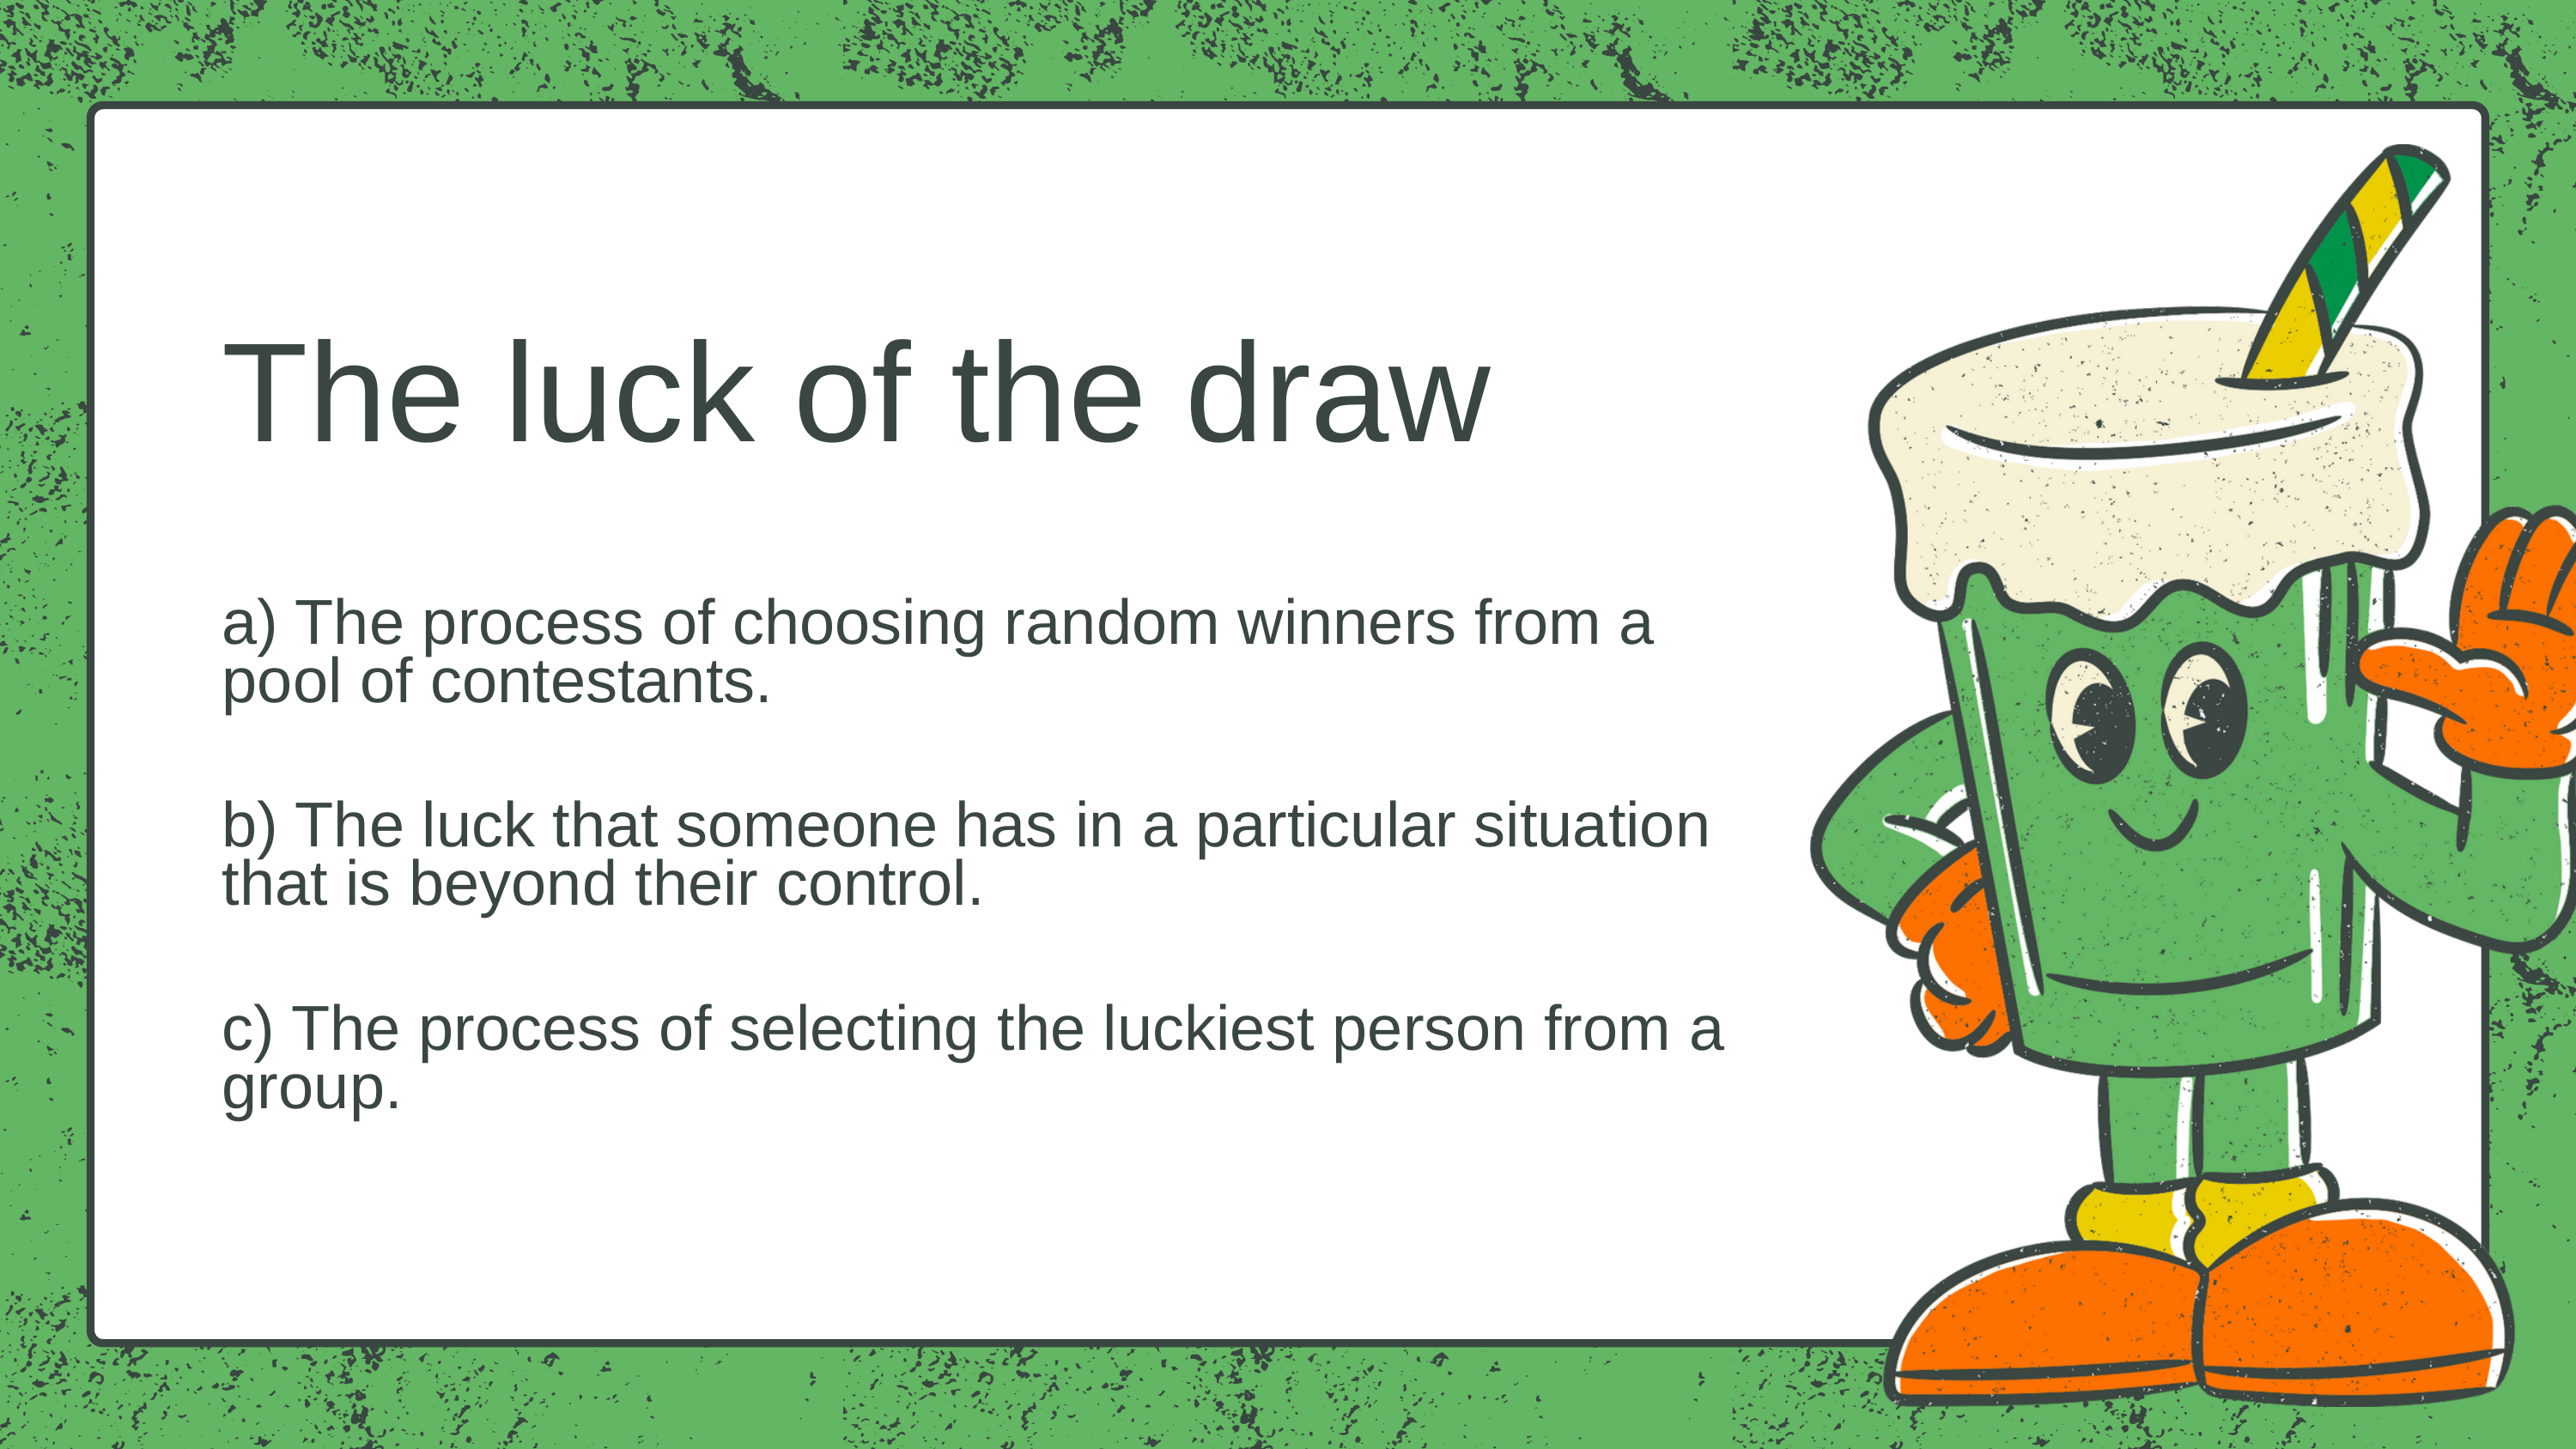

The luck of the draw
a) The process of choosing random winners from a pool of contestants.
b) The luck that someone has in a particular situation that is beyond their control.
c) The process of selecting the luckiest person from a group.